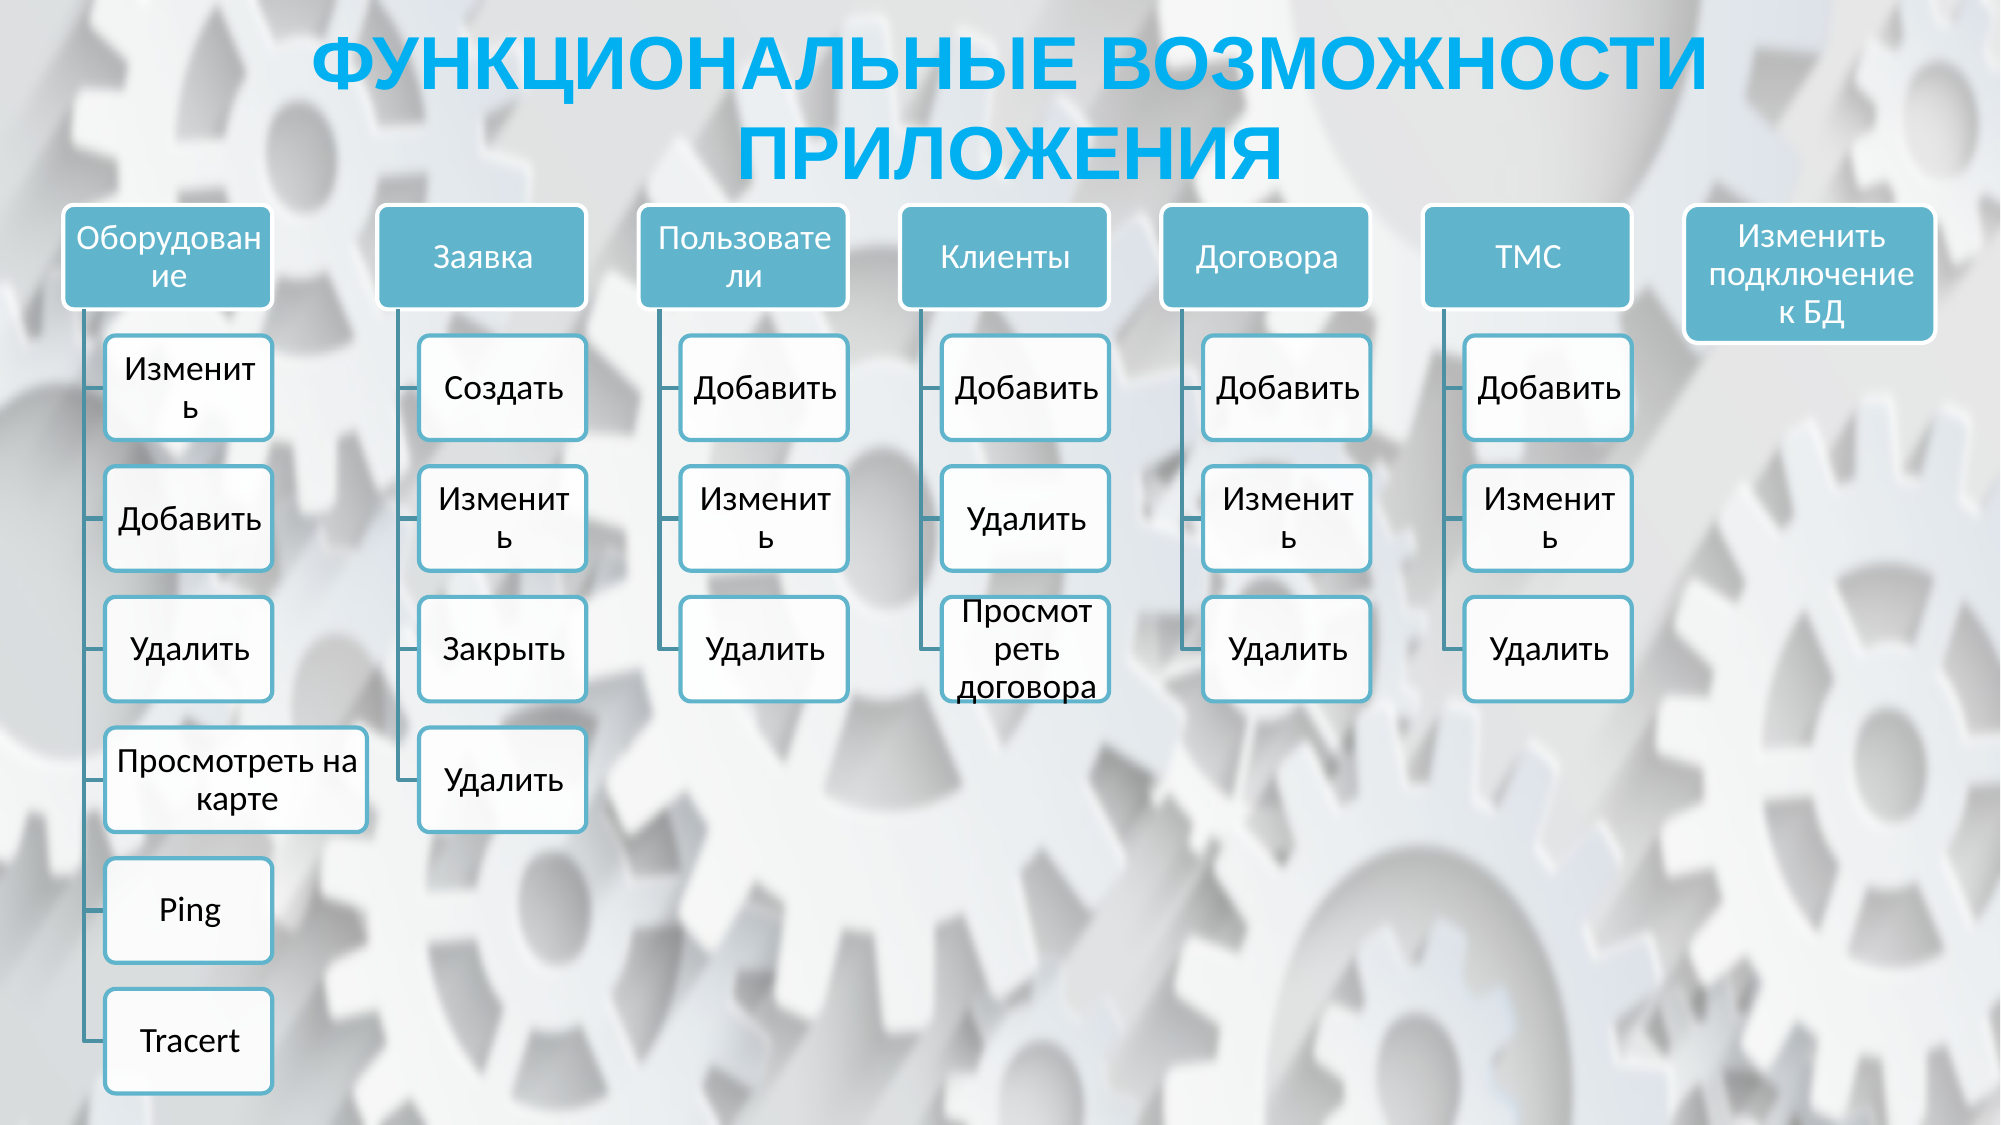

Функциональные возможности приложения
Оборудование
Изменить
Добавить
Удалить
Просмотреть на карте
Ping
Tracert
Заявка
Создать
Изменить
Закрыть
Удалить
Пользователи
Добавить
Изменить
Удалить
Клиенты
Добавить
Удалить
Просмотреть договора
Договора
Добавить
Изменить
Удалить
TMC
Добавить
Изменить
Удалить
Изменить подключение к БД